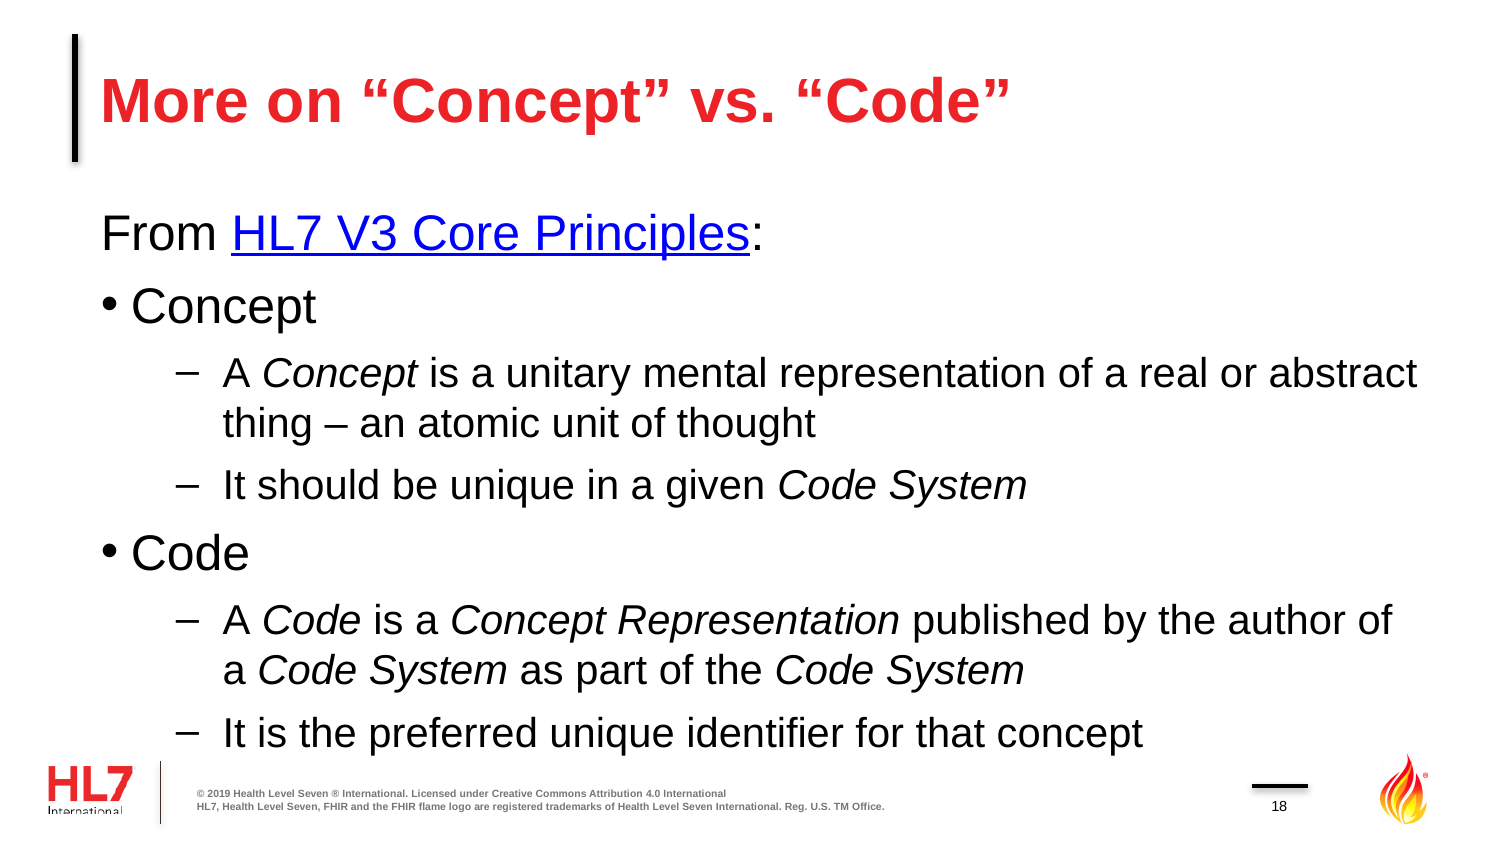

# More on “Concept” vs. “Code”
From HL7 V3 Core Principles:
Concept
A Concept is a unitary mental representation of a real or abstract thing – an atomic unit of thought
It should be unique in a given Code System
Code
A Code is a Concept Representation published by the author of a Code System as part of the Code System
It is the preferred unique identifier for that concept
© 2019 Health Level Seven ® International. Licensed under Creative Commons Attribution 4.0 International
HL7, Health Level Seven, FHIR and the FHIR flame logo are registered trademarks of Health Level Seven International. Reg. U.S. TM Office.
18